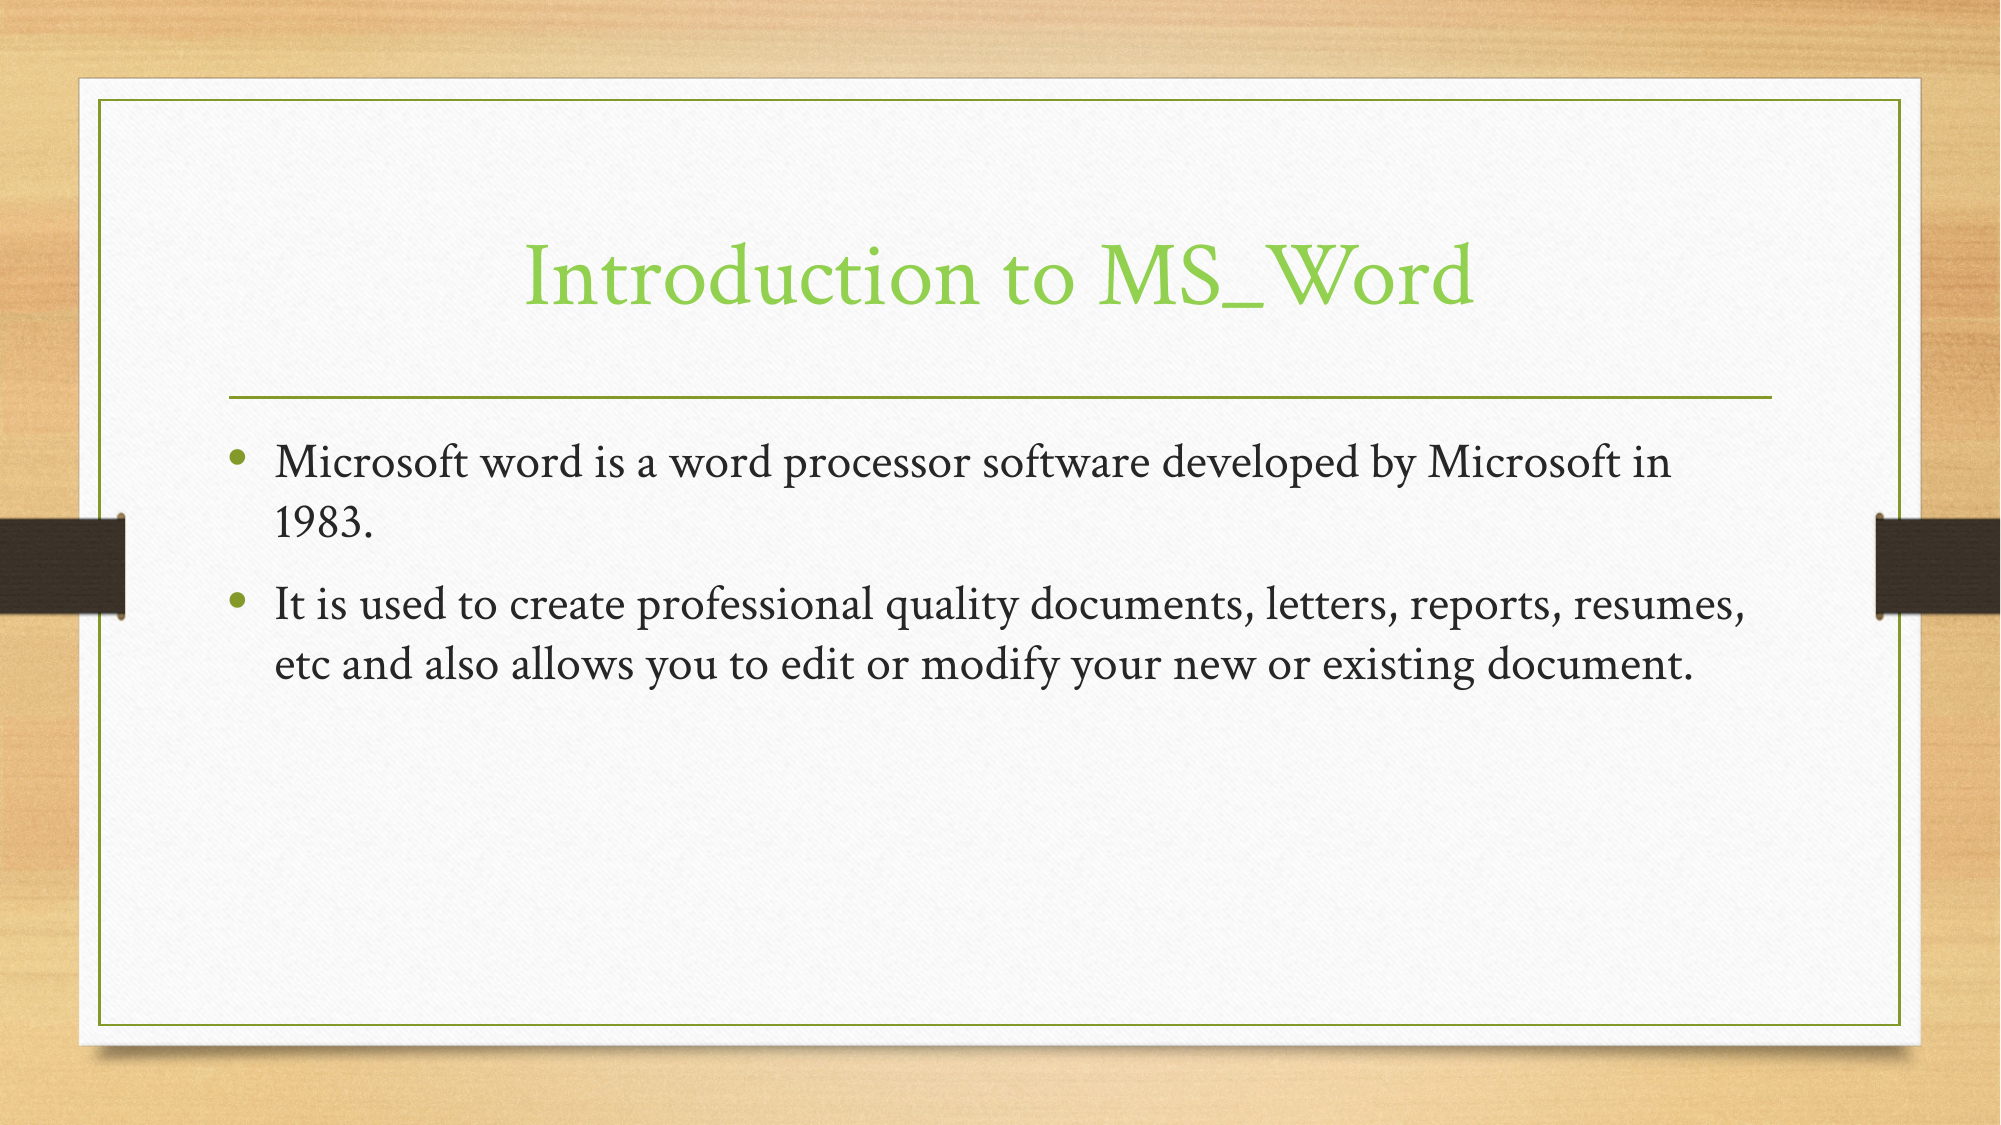

# Introduction to MS_Word
Microsoft word is a word processor software developed by Microsoft in 1983.
It is used to create professional quality documents, letters, reports, resumes, etc and also allows you to edit or modify your new or existing document.